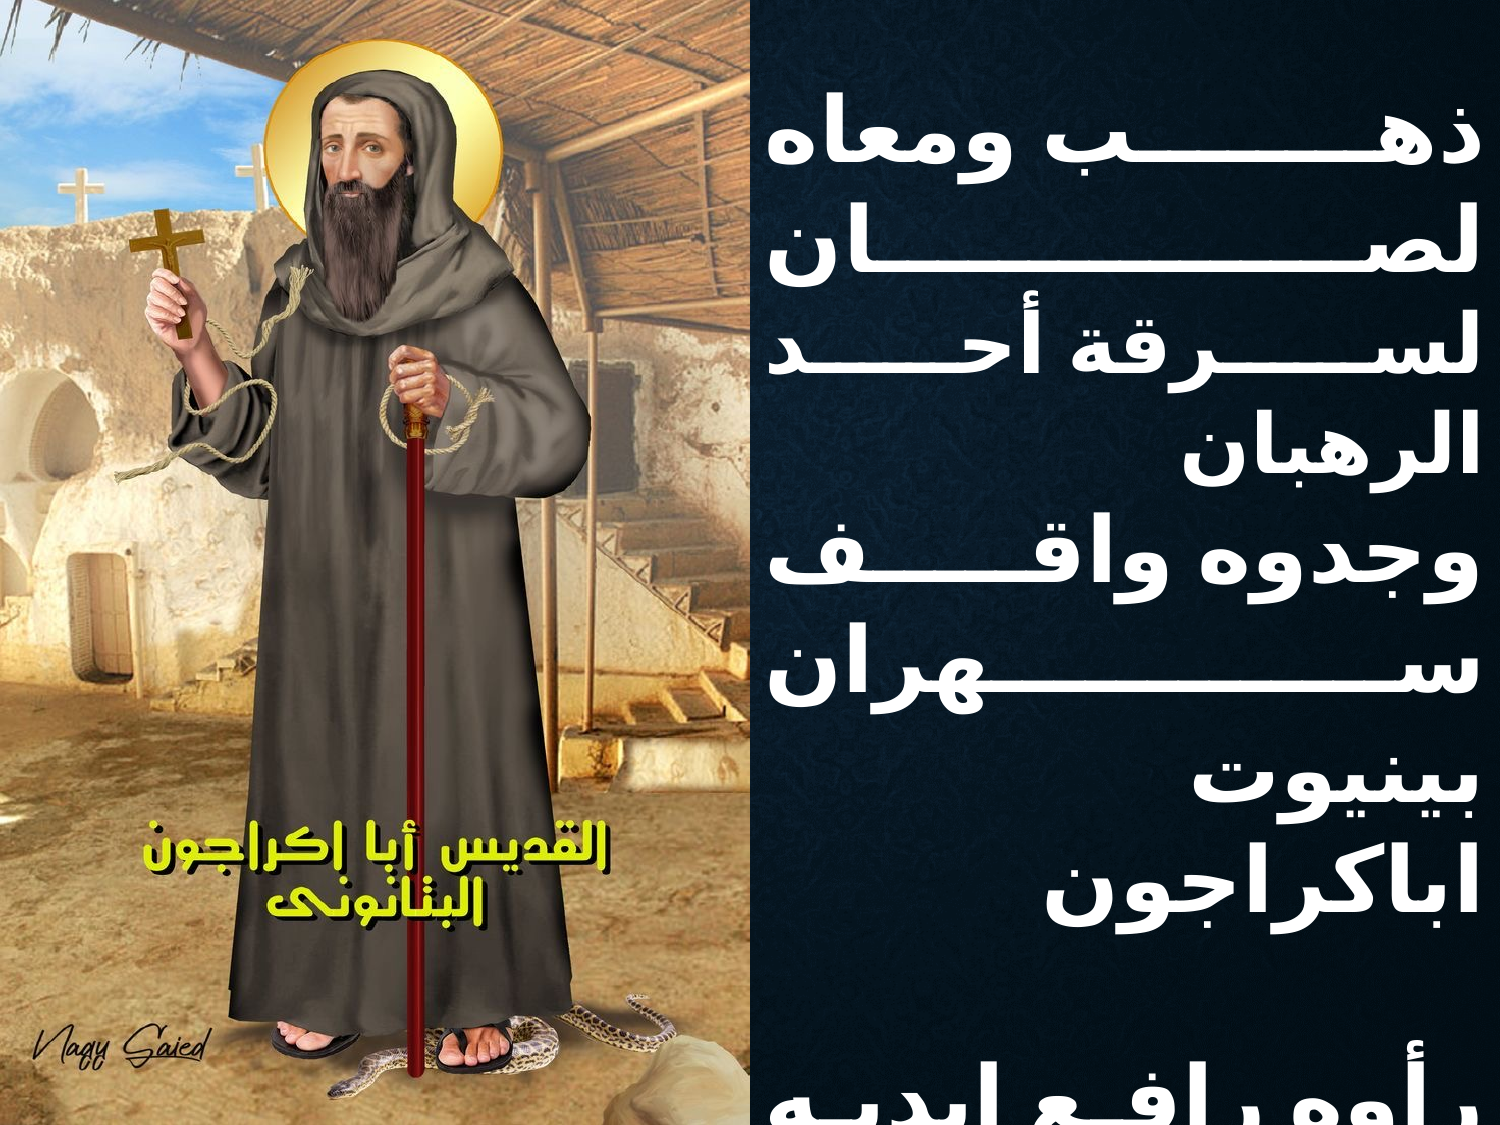

ذهب ومعاه لصان
لسرقة أحد الرهبان
وجدوه واقف سهران
بينيوت اباكراجون
رأوه رافع إيديه
والنعمة حالة عليه
وقفوا يستمعوا إليه
بينيوت اباكراجون